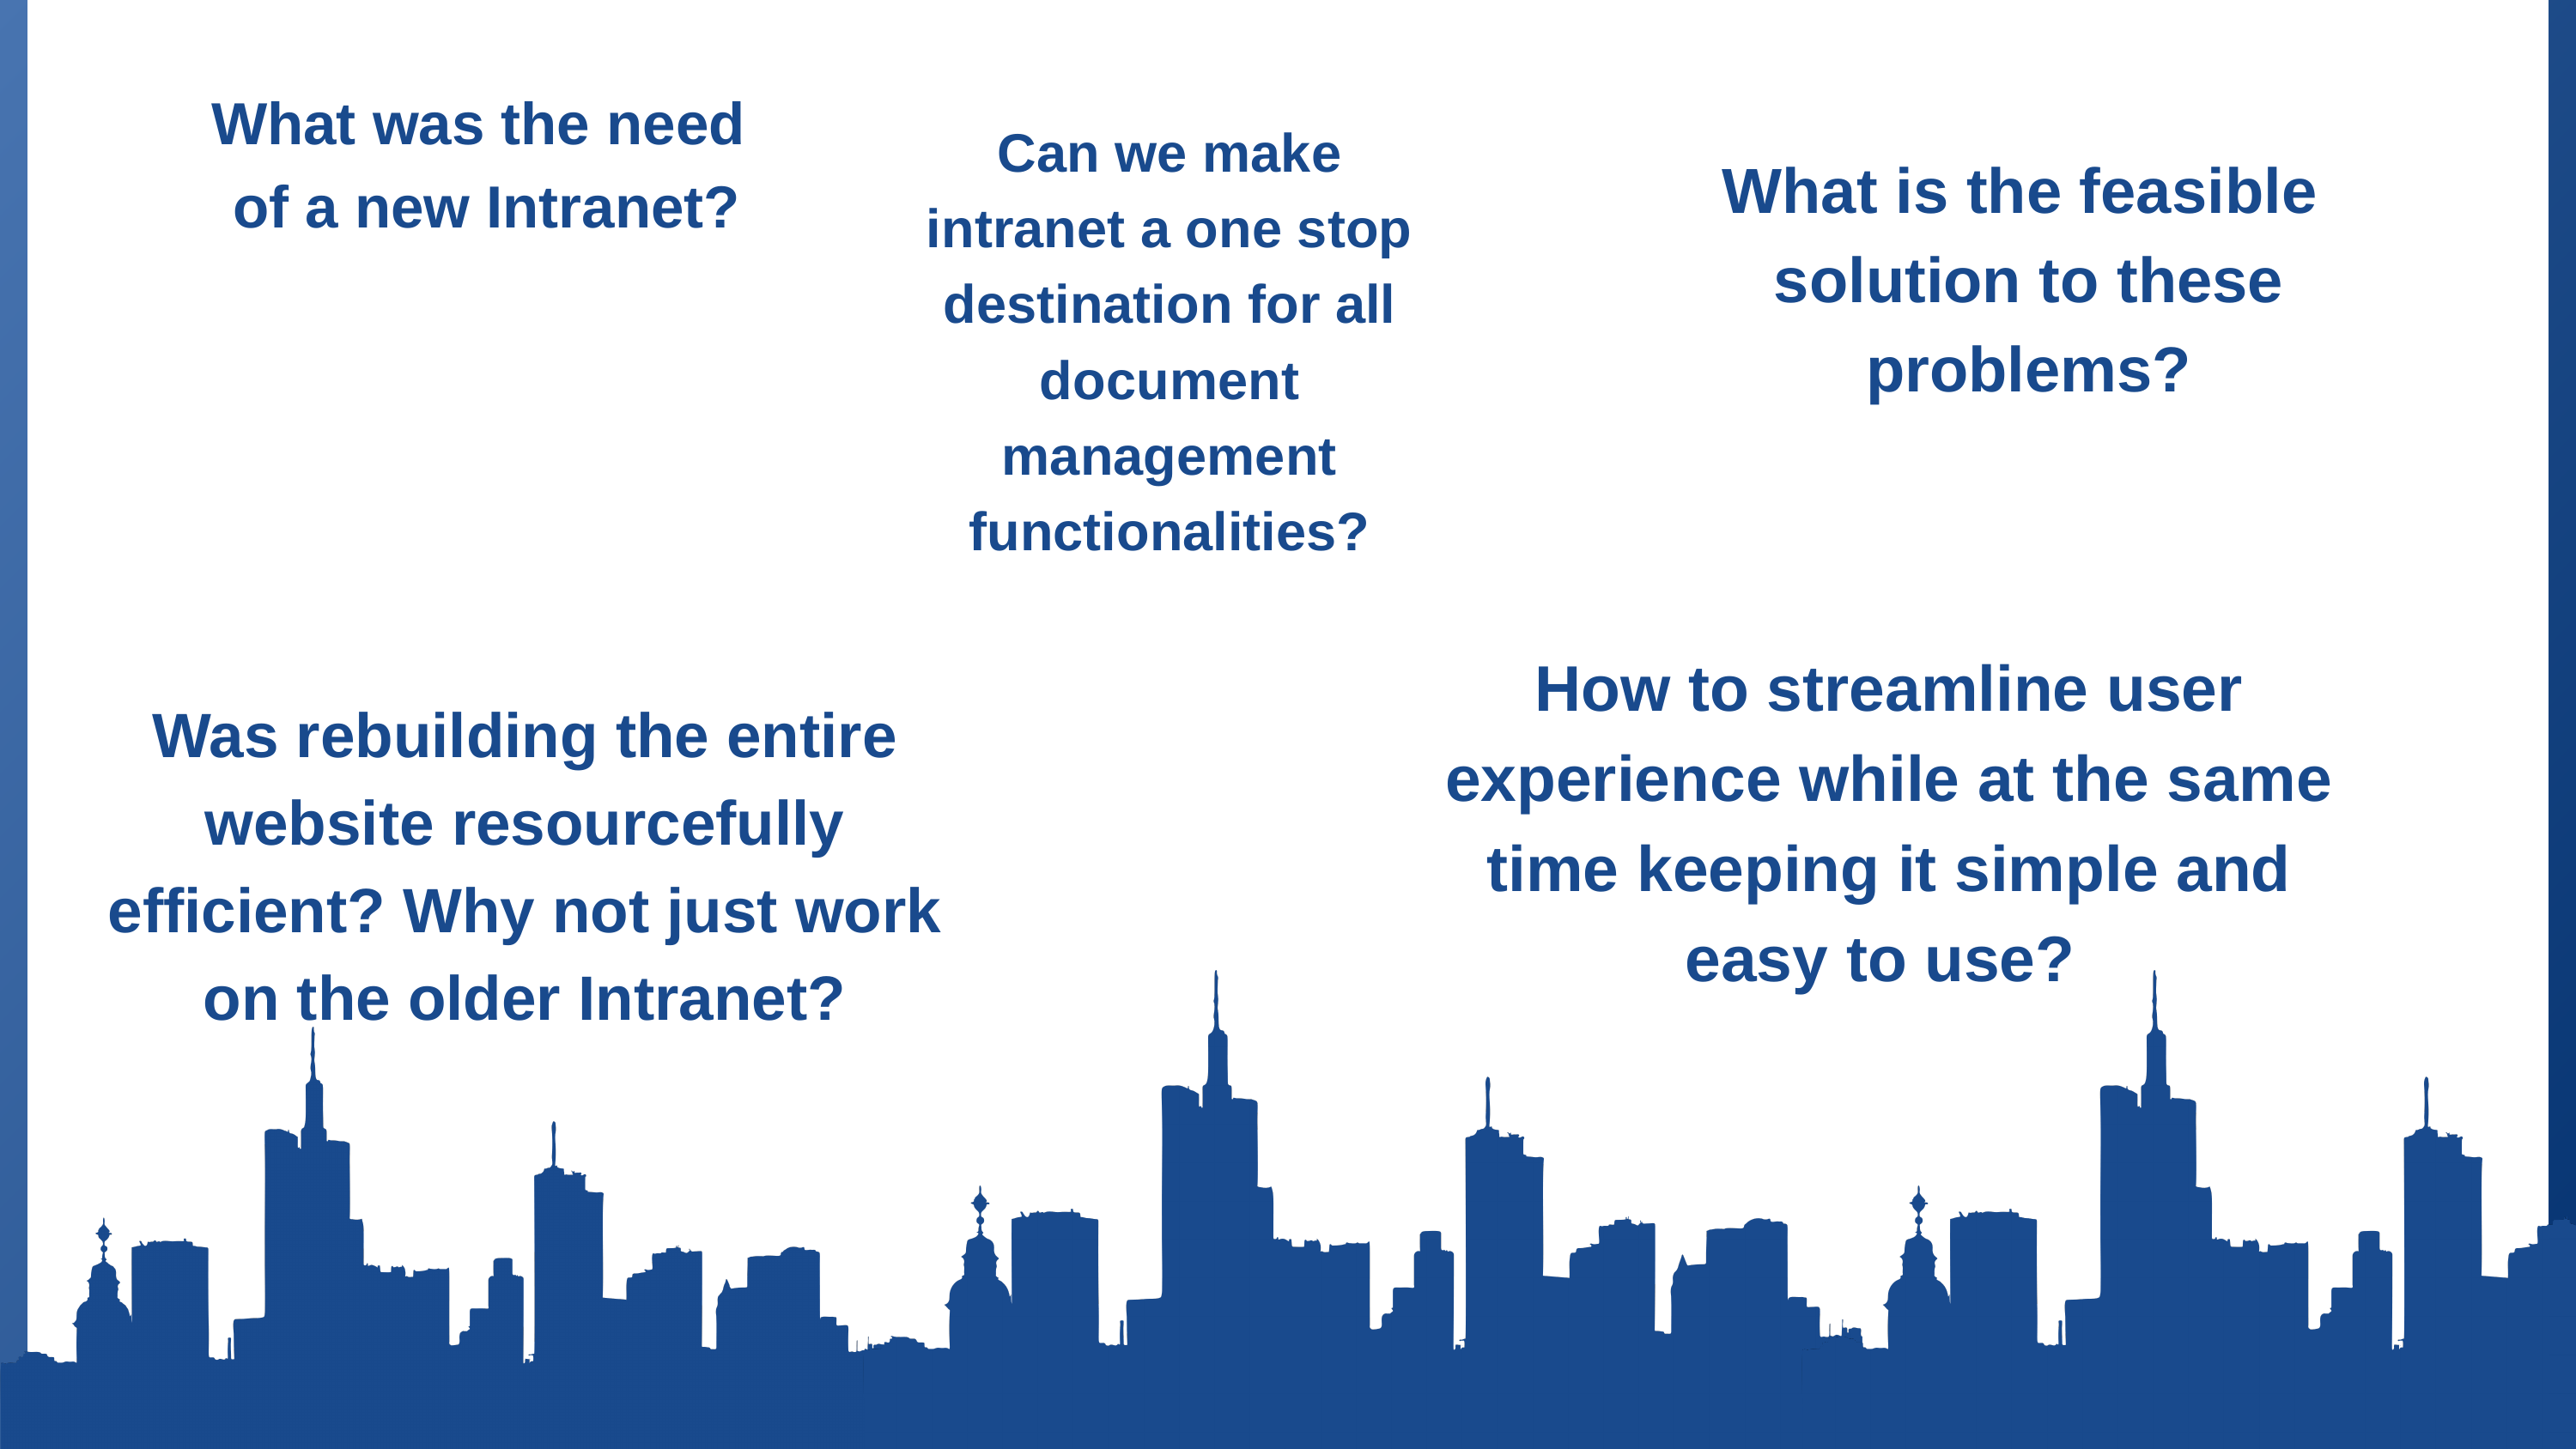

What was the need
of a new Intranet?
Can we make intranet a one stop destination for all document management functionalities?
What is the feasible
solution to these problems?
How to streamline user experience while at the same time keeping it simple and easy to use?
Was rebuilding the entire website resourcefully efficient? Why not just work on the older Intranet?